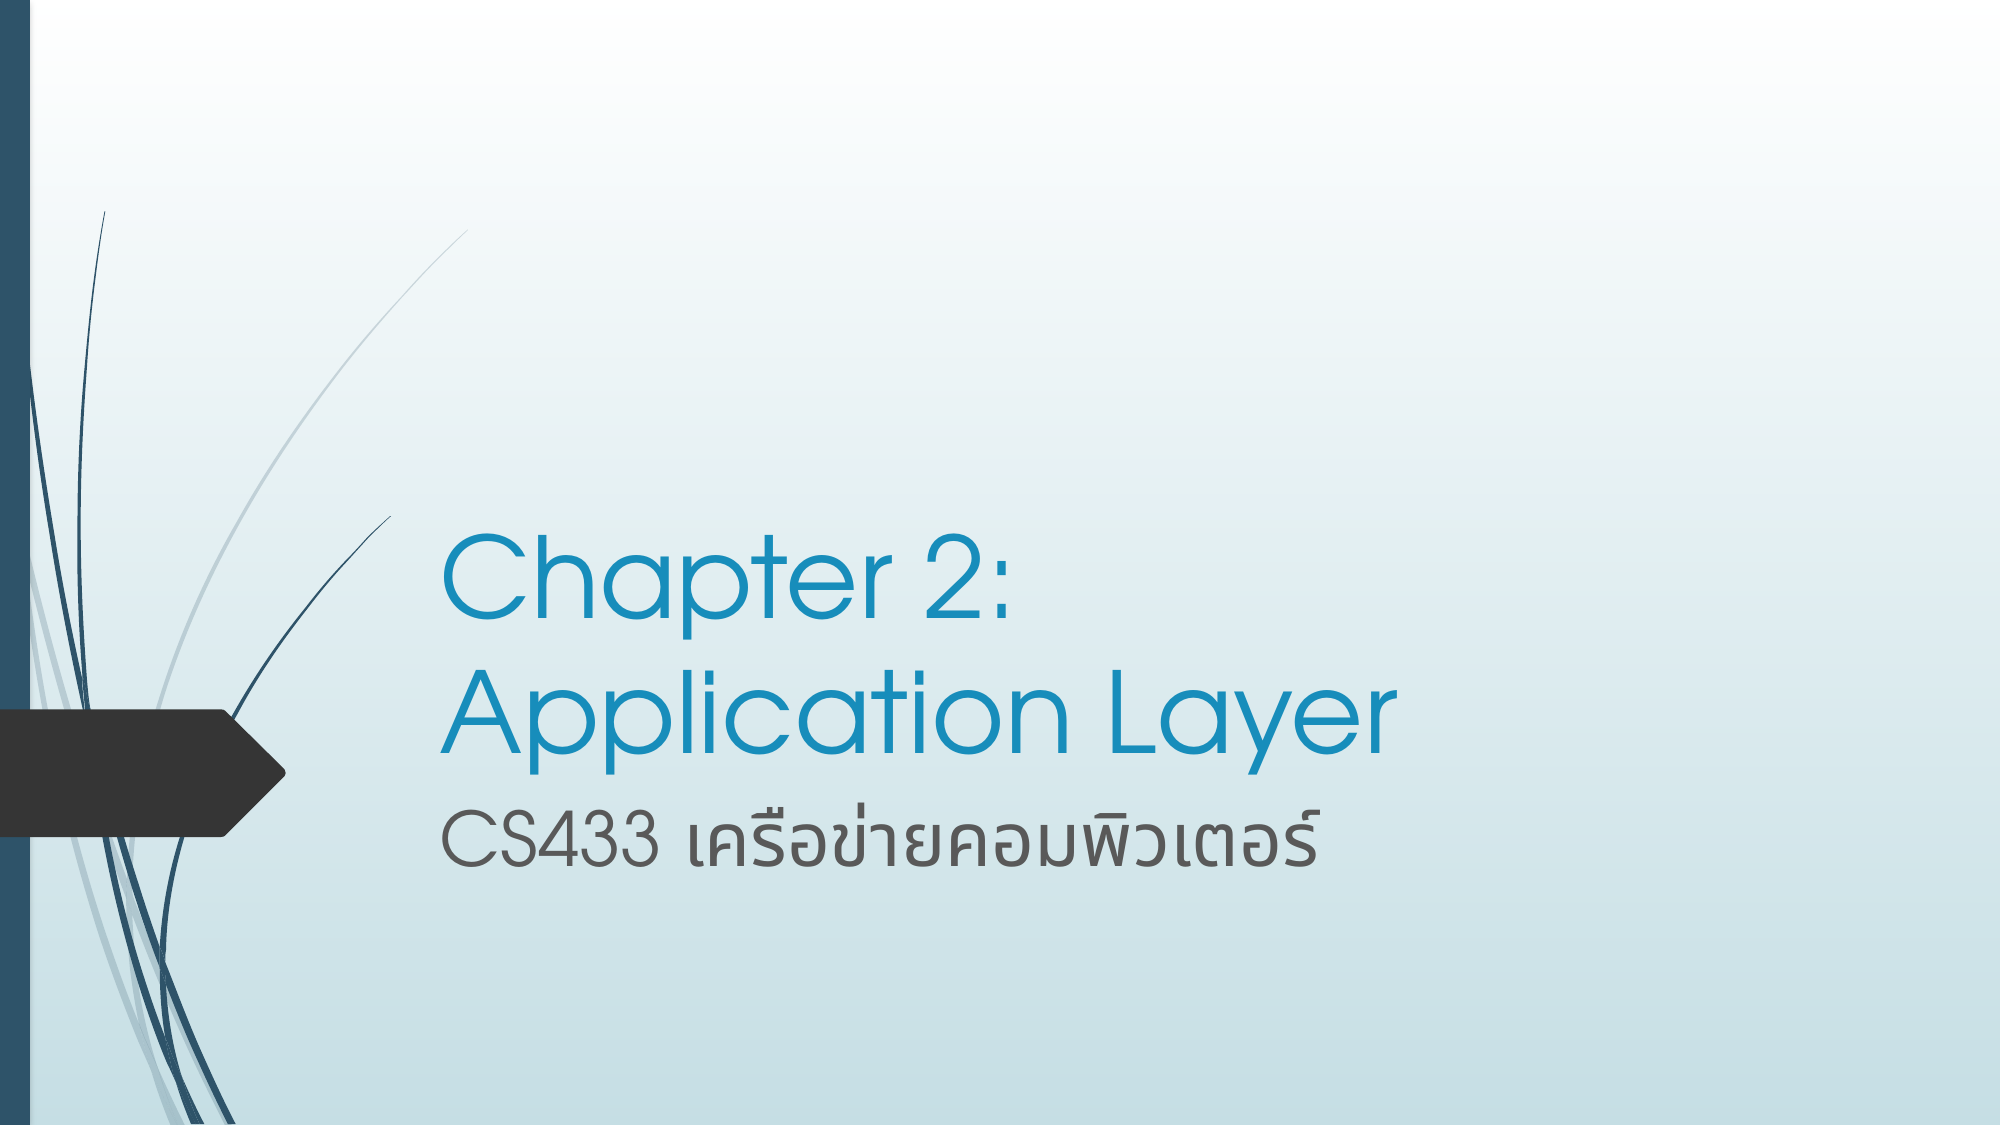

# Chapter 2: Application Layer
CS433 เครือข่ายคอมพิวเตอร์